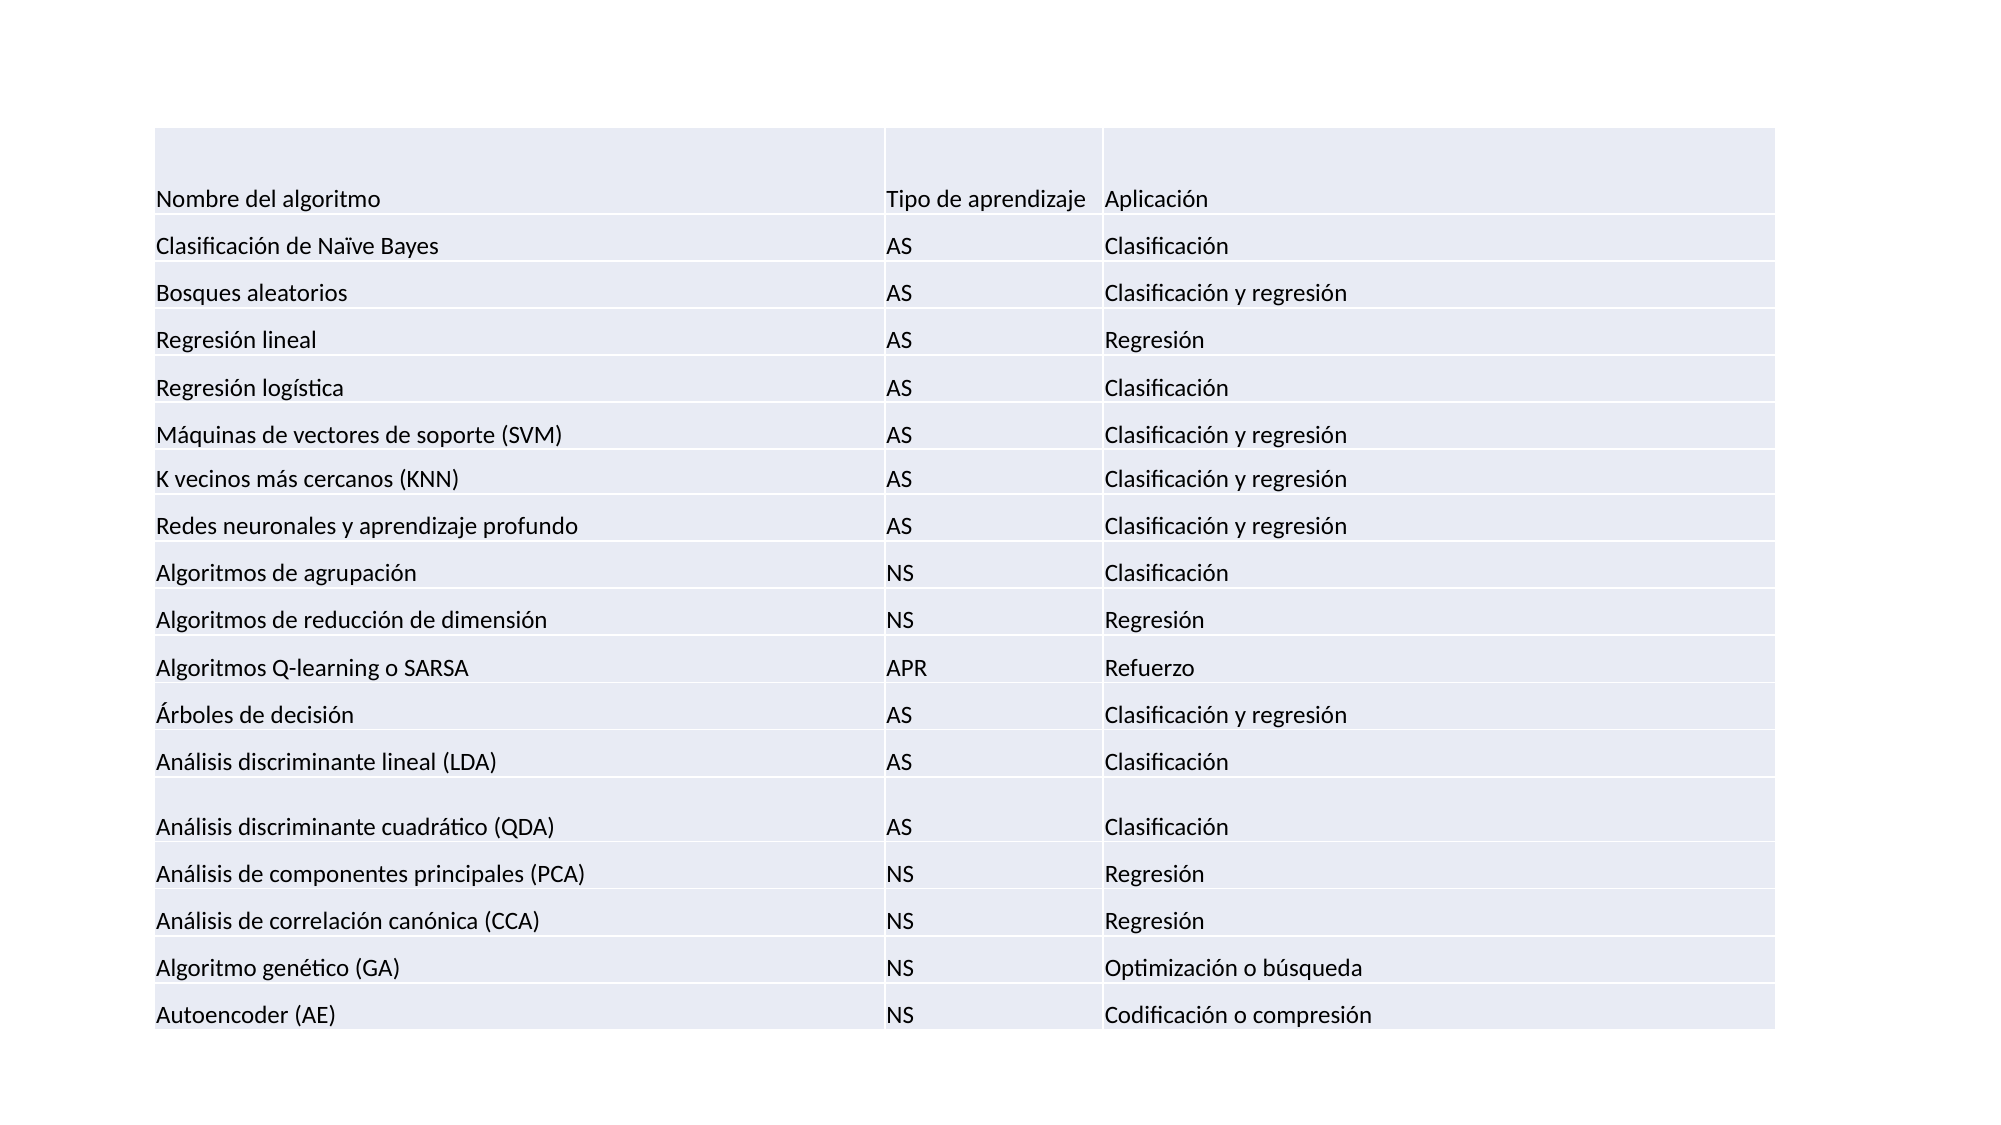

| Nombre del algoritmo | Tipo de aprendizaje | Aplicación |
| --- | --- | --- |
| Clasificación de Naïve Bayes | AS | Clasificación |
| Bosques aleatorios | AS | Clasificación y regresión |
| Regresión lineal | AS | Regresión |
| Regresión logística | AS | Clasificación |
| Máquinas de vectores de soporte (SVM) | AS | Clasificación y regresión |
| K vecinos más cercanos (KNN) | AS | Clasificación y regresión |
| Redes neuronales y aprendizaje profundo | AS | Clasificación y regresión |
| Algoritmos de agrupación | NS | Clasificación |
| Algoritmos de reducción de dimensión | NS | Regresión |
| Algoritmos Q-learning o SARSA | APR | Refuerzo |
| Árboles de decisión | AS | Clasificación y regresión |
| Análisis discriminante lineal (LDA) | AS | Clasificación |
| Análisis discriminante cuadrático (QDA) | AS | Clasificación |
| Análisis de componentes principales (PCA) | NS | Regresión |
| Análisis de correlación canónica (CCA) | NS | Regresión |
| Algoritmo genético (GA) | NS | Optimización o búsqueda |
| Autoencoder (AE) | NS | Codificación o compresión |